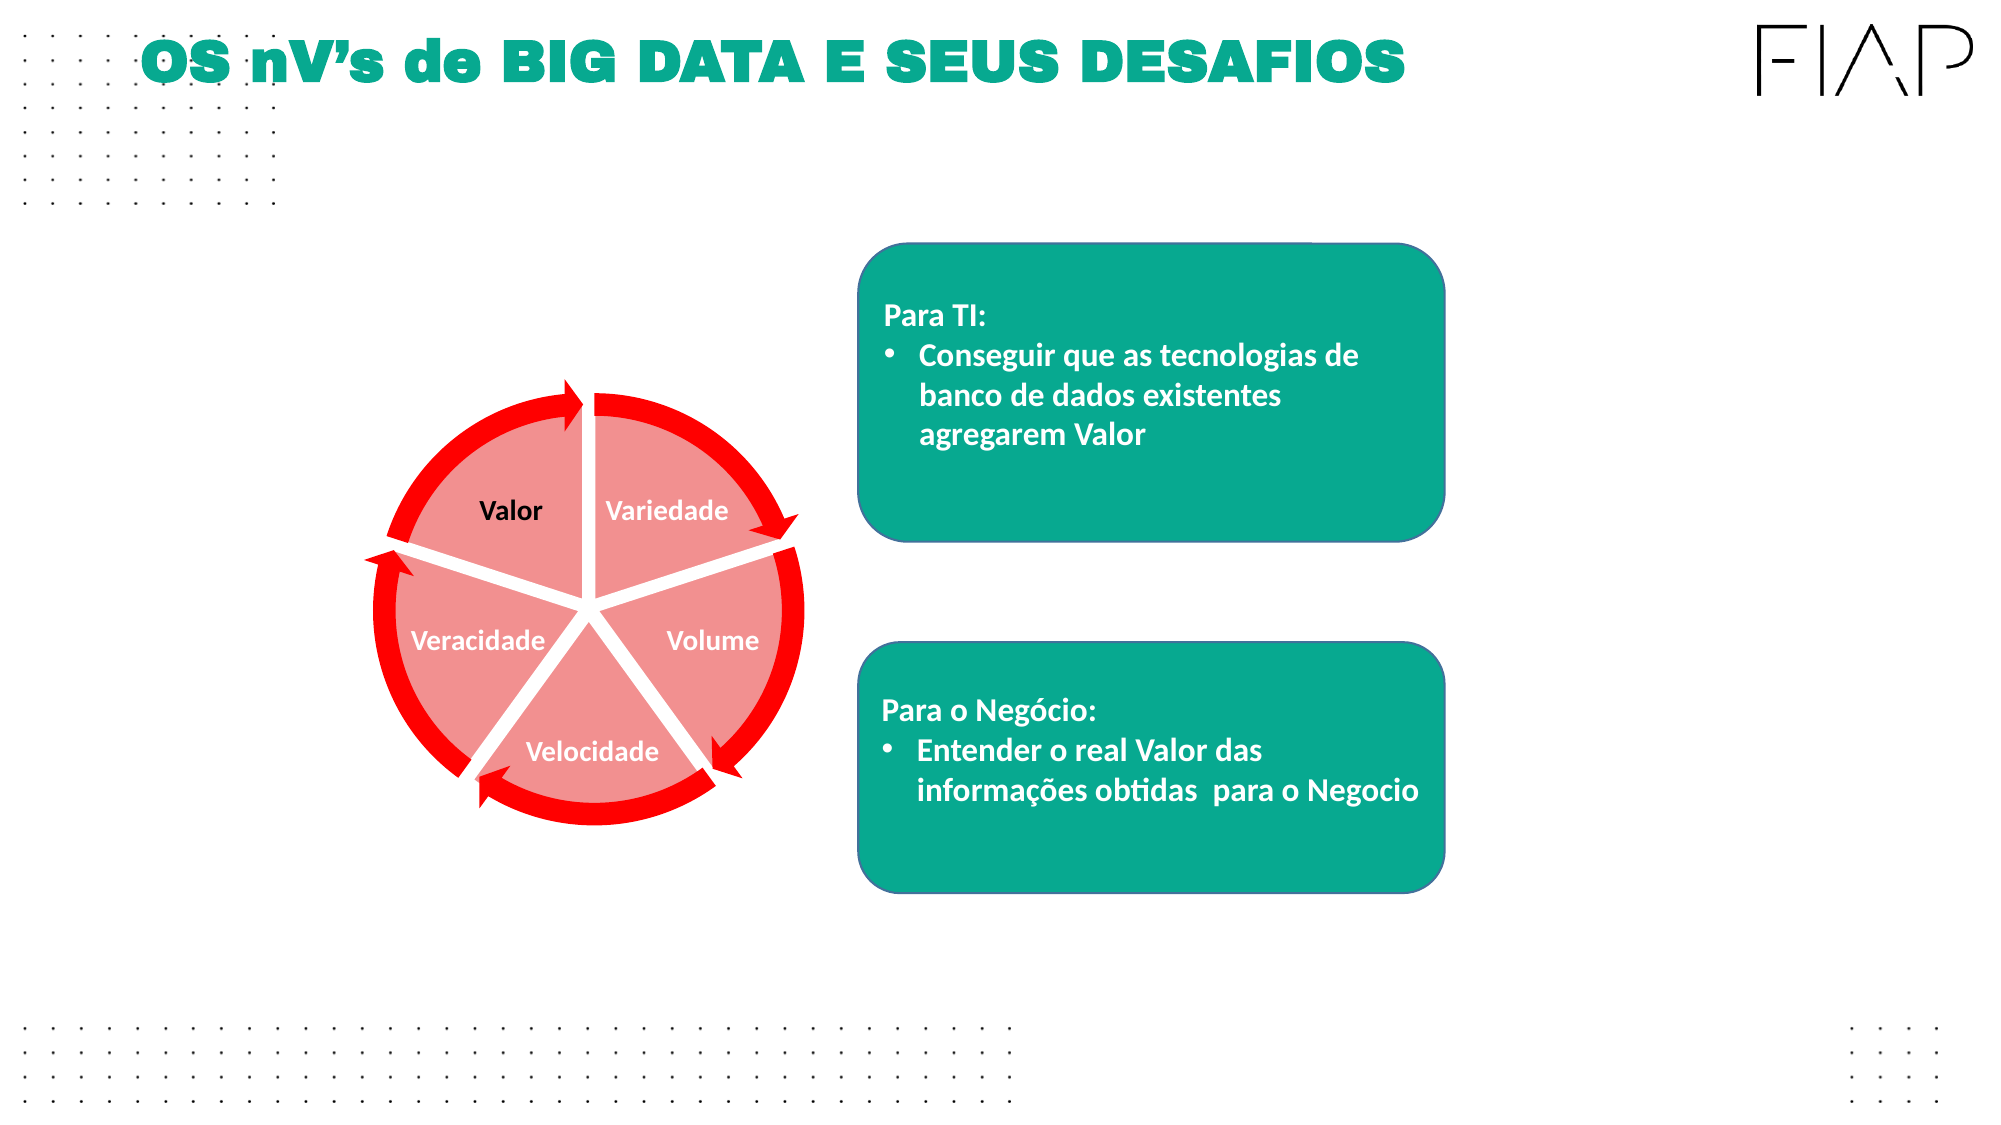

OS nV’s de BIG DATA E SEUS DESAFIOS
Para TI:
Conseguir que as tecnologias de banco de dados existentes agregarem Valor

Valor
Variedade
Veracidade
Volume
Velocidade

Para o Negócio:
Entender o real Valor das informações obtidas  para o Negocio